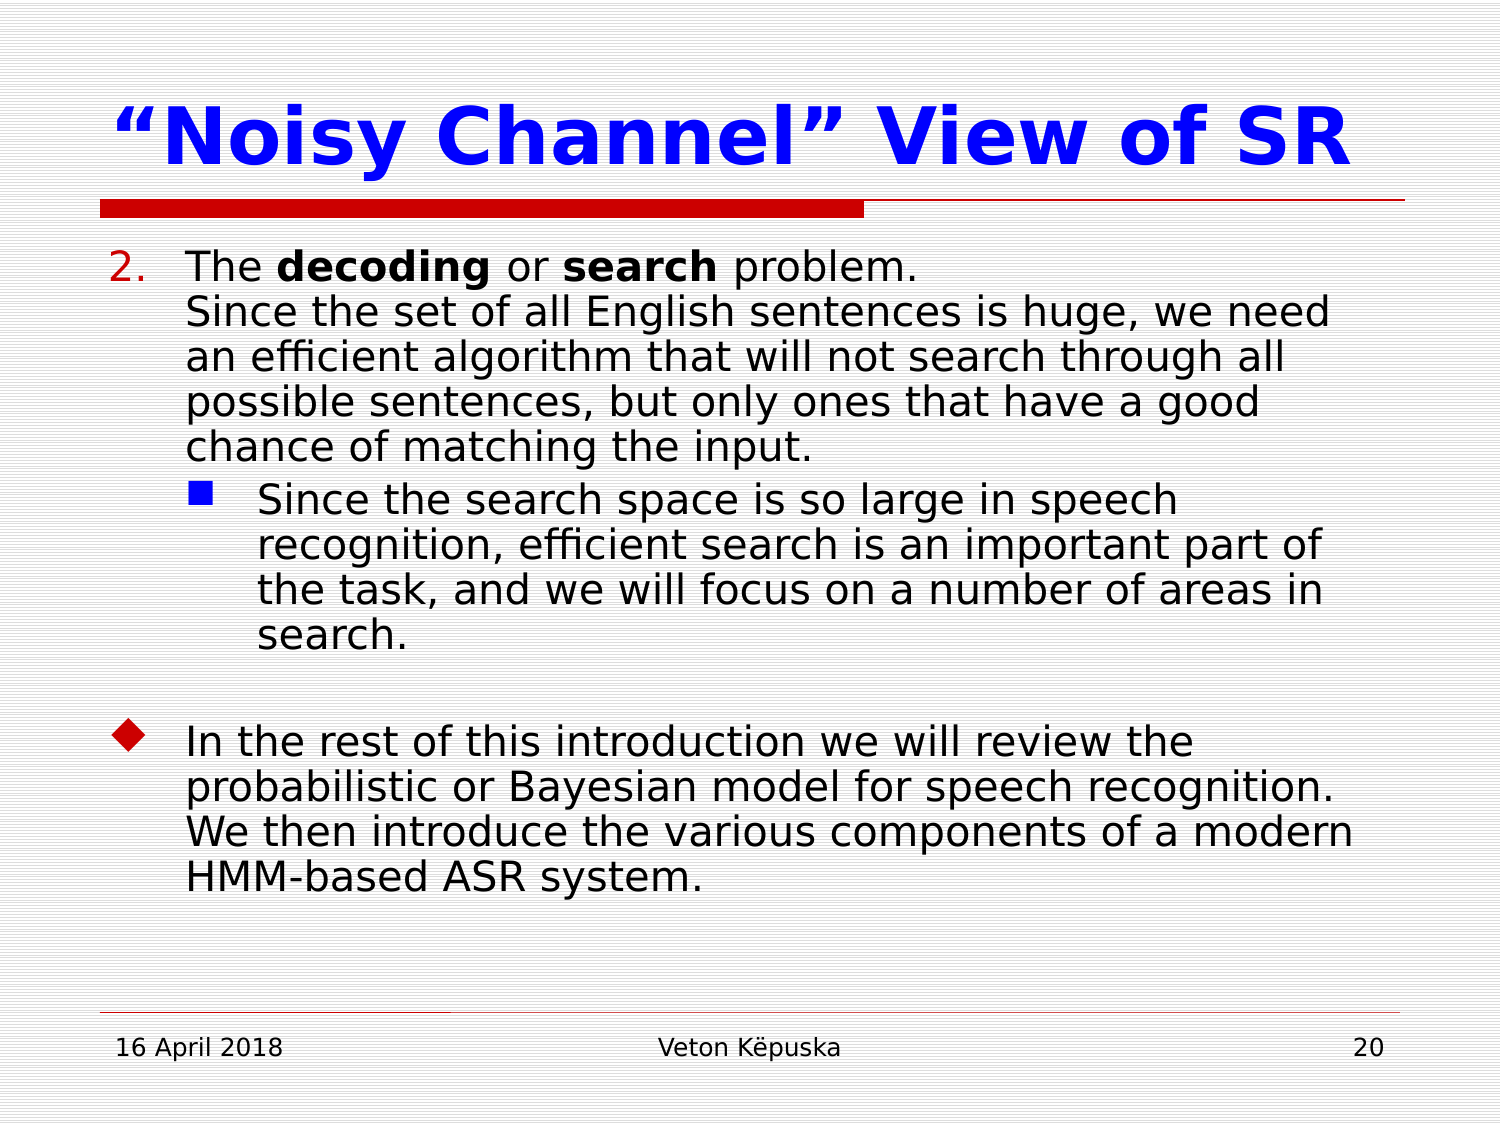

# “Noisy Channel” View of SR
The decoding or search problem.
Since the set of all English sentences is huge, we need an efficient algorithm that will not search through all possible sentences, but only ones that have a good chance of matching the input.
Since the search space is so large in speech recognition, efficient search is an important part of the task, and we will focus on a number of areas in search.

In the rest of this introduction we will review the probabilistic or Bayesian model for speech recognition. We then introduce the various components of a modern HMM-based ASR system.
16 April 2018
Veton Këpuska
20